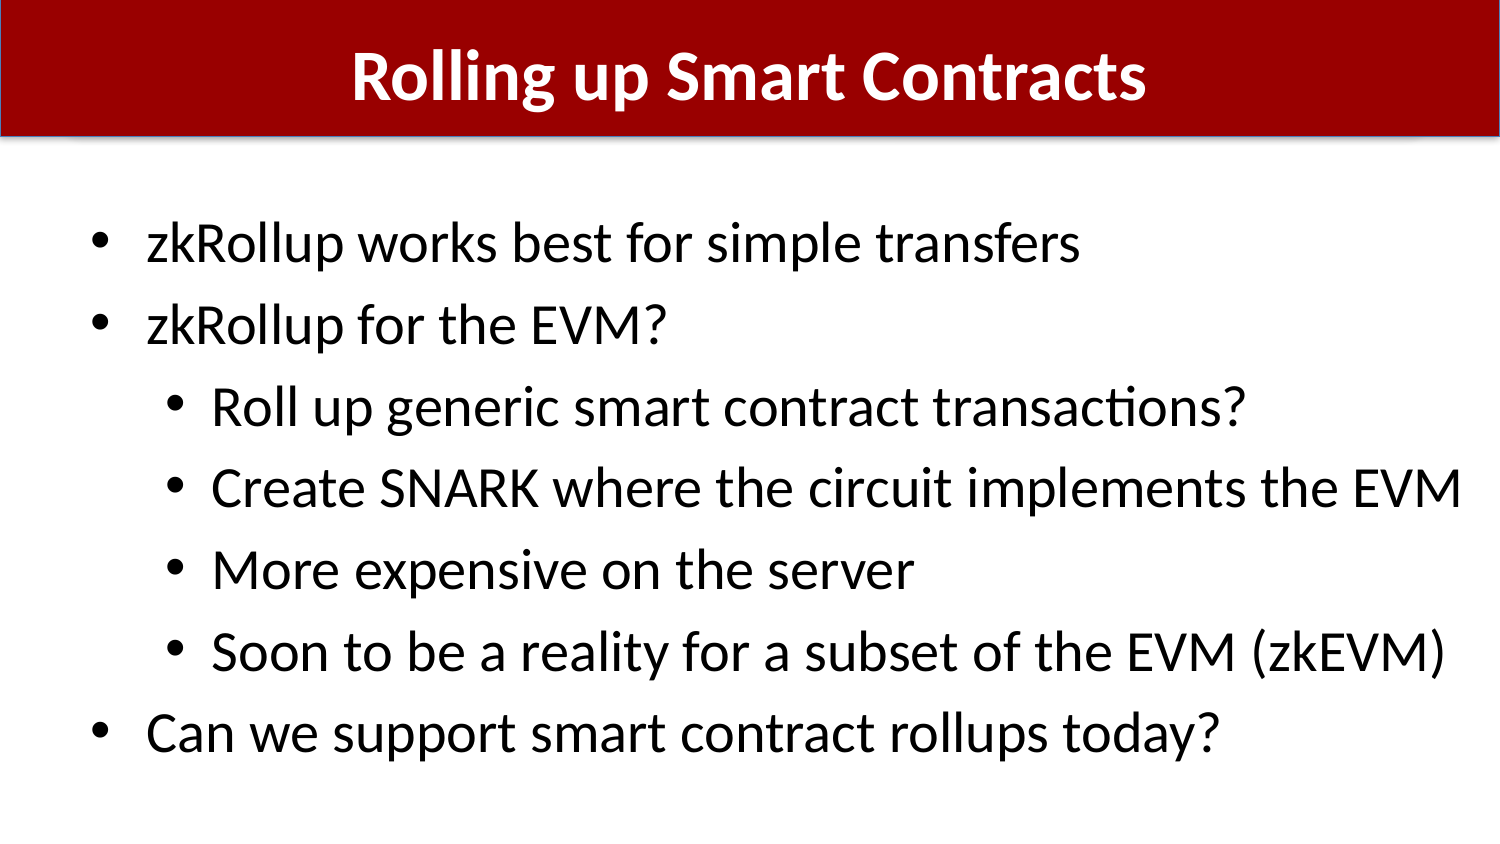

# Rolling up Smart Contracts
zkRollup works best for simple transfers
zkRollup for the EVM?
Roll up generic smart contract transactions?
Create SNARK where the circuit implements the EVM
More expensive on the server
Soon to be a reality for a subset of the EVM (zkEVM)
Can we support smart contract rollups today?